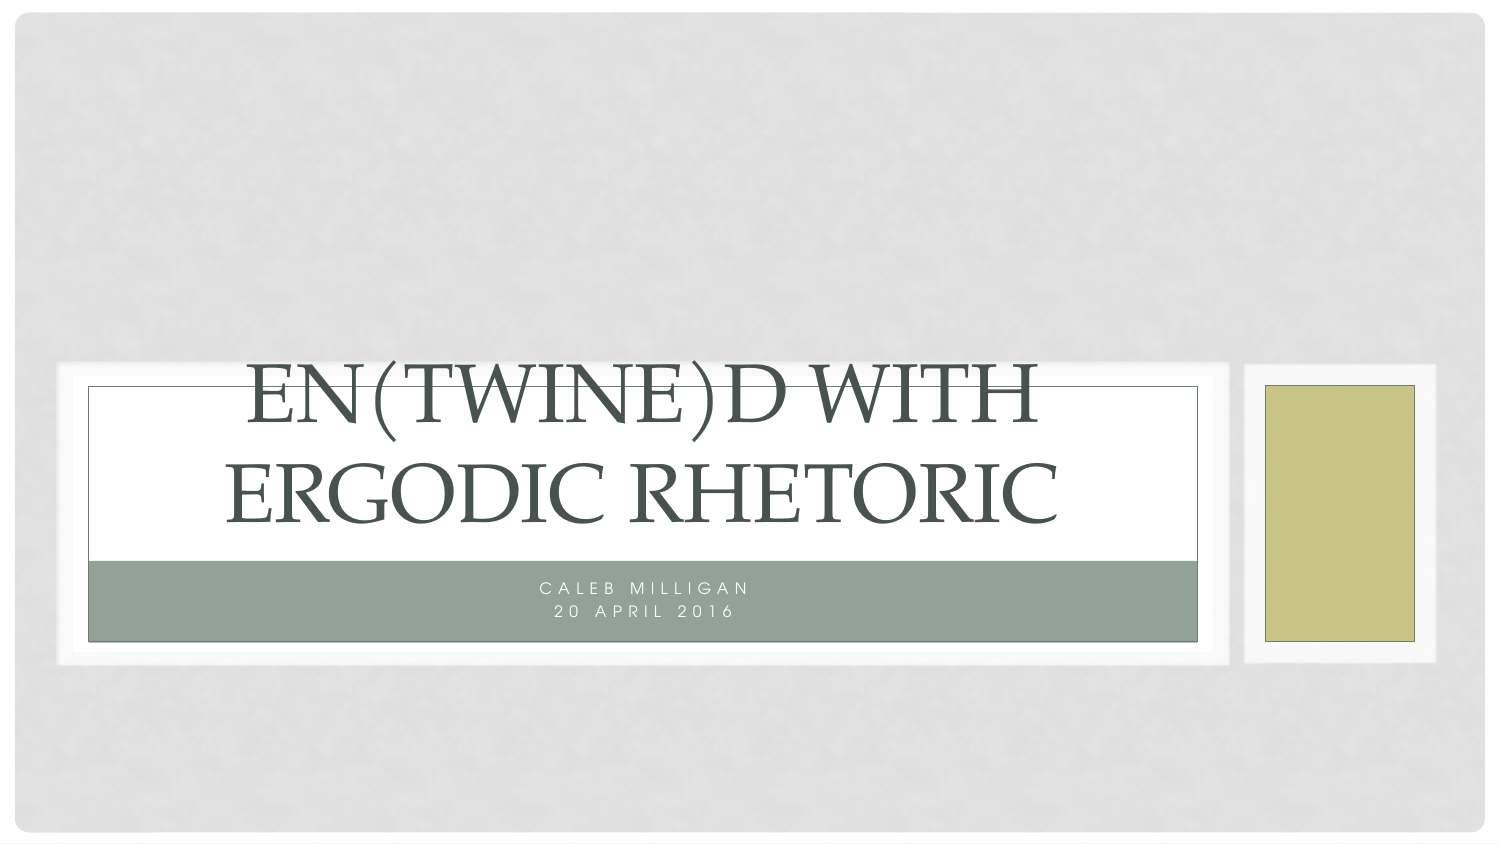

# En(Twine)d with Ergodic Rhetoric
Caleb Milligan
20 April 2016